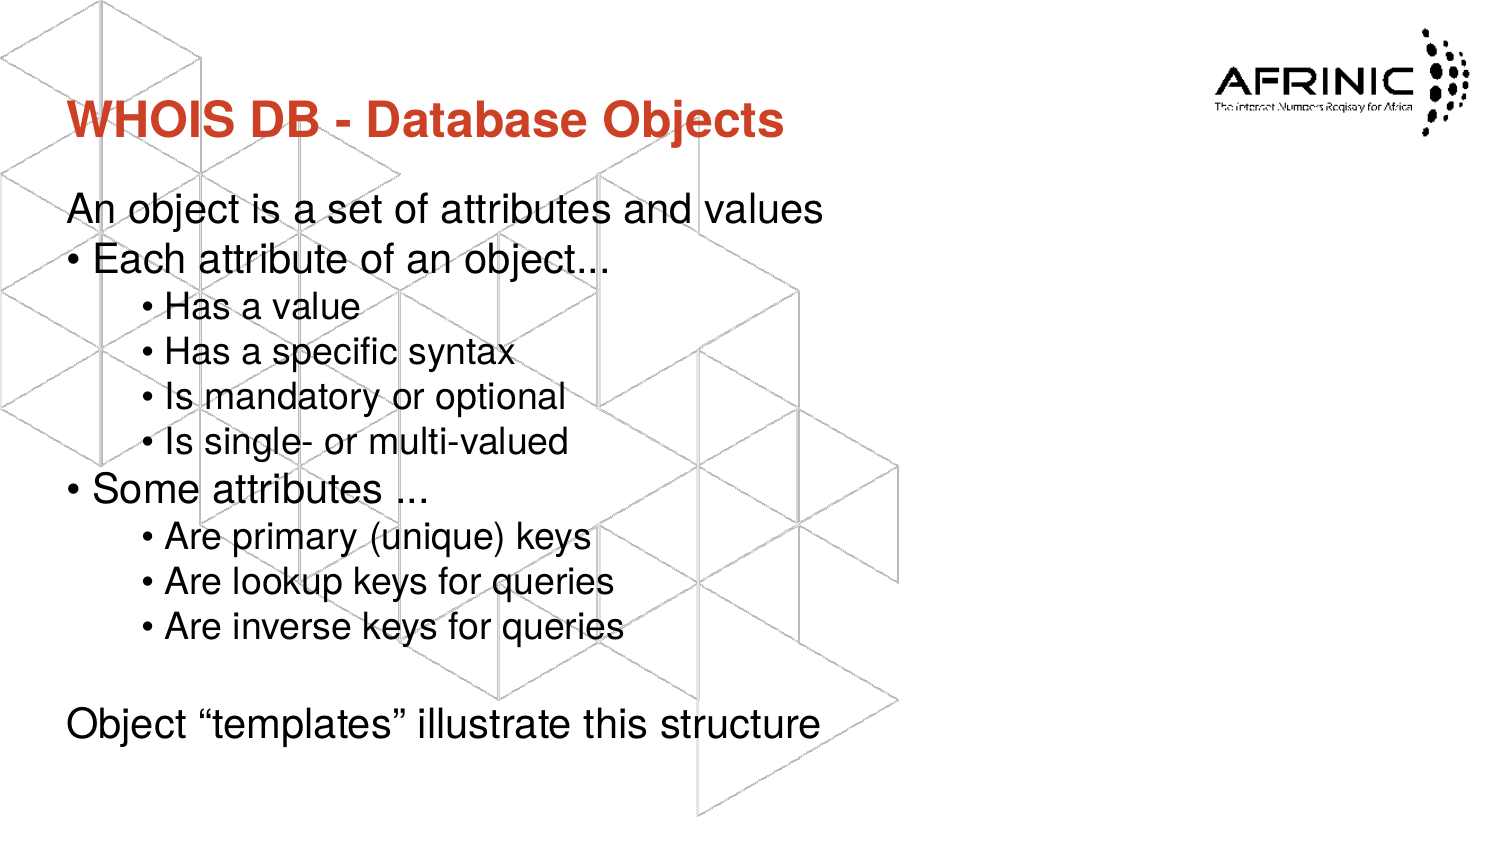

# WHOIS DB - Database Objects
An object is a set of attributes and values
• Each attribute of an object...
• Has a value
• Has a specific syntax
• Is mandatory or optional
• Is single- or multi-valued
• Some attributes ...
• Are primary (unique) keys
• Are lookup keys for queries
• Are inverse keys for queries

Object “templates” illustrate this structure